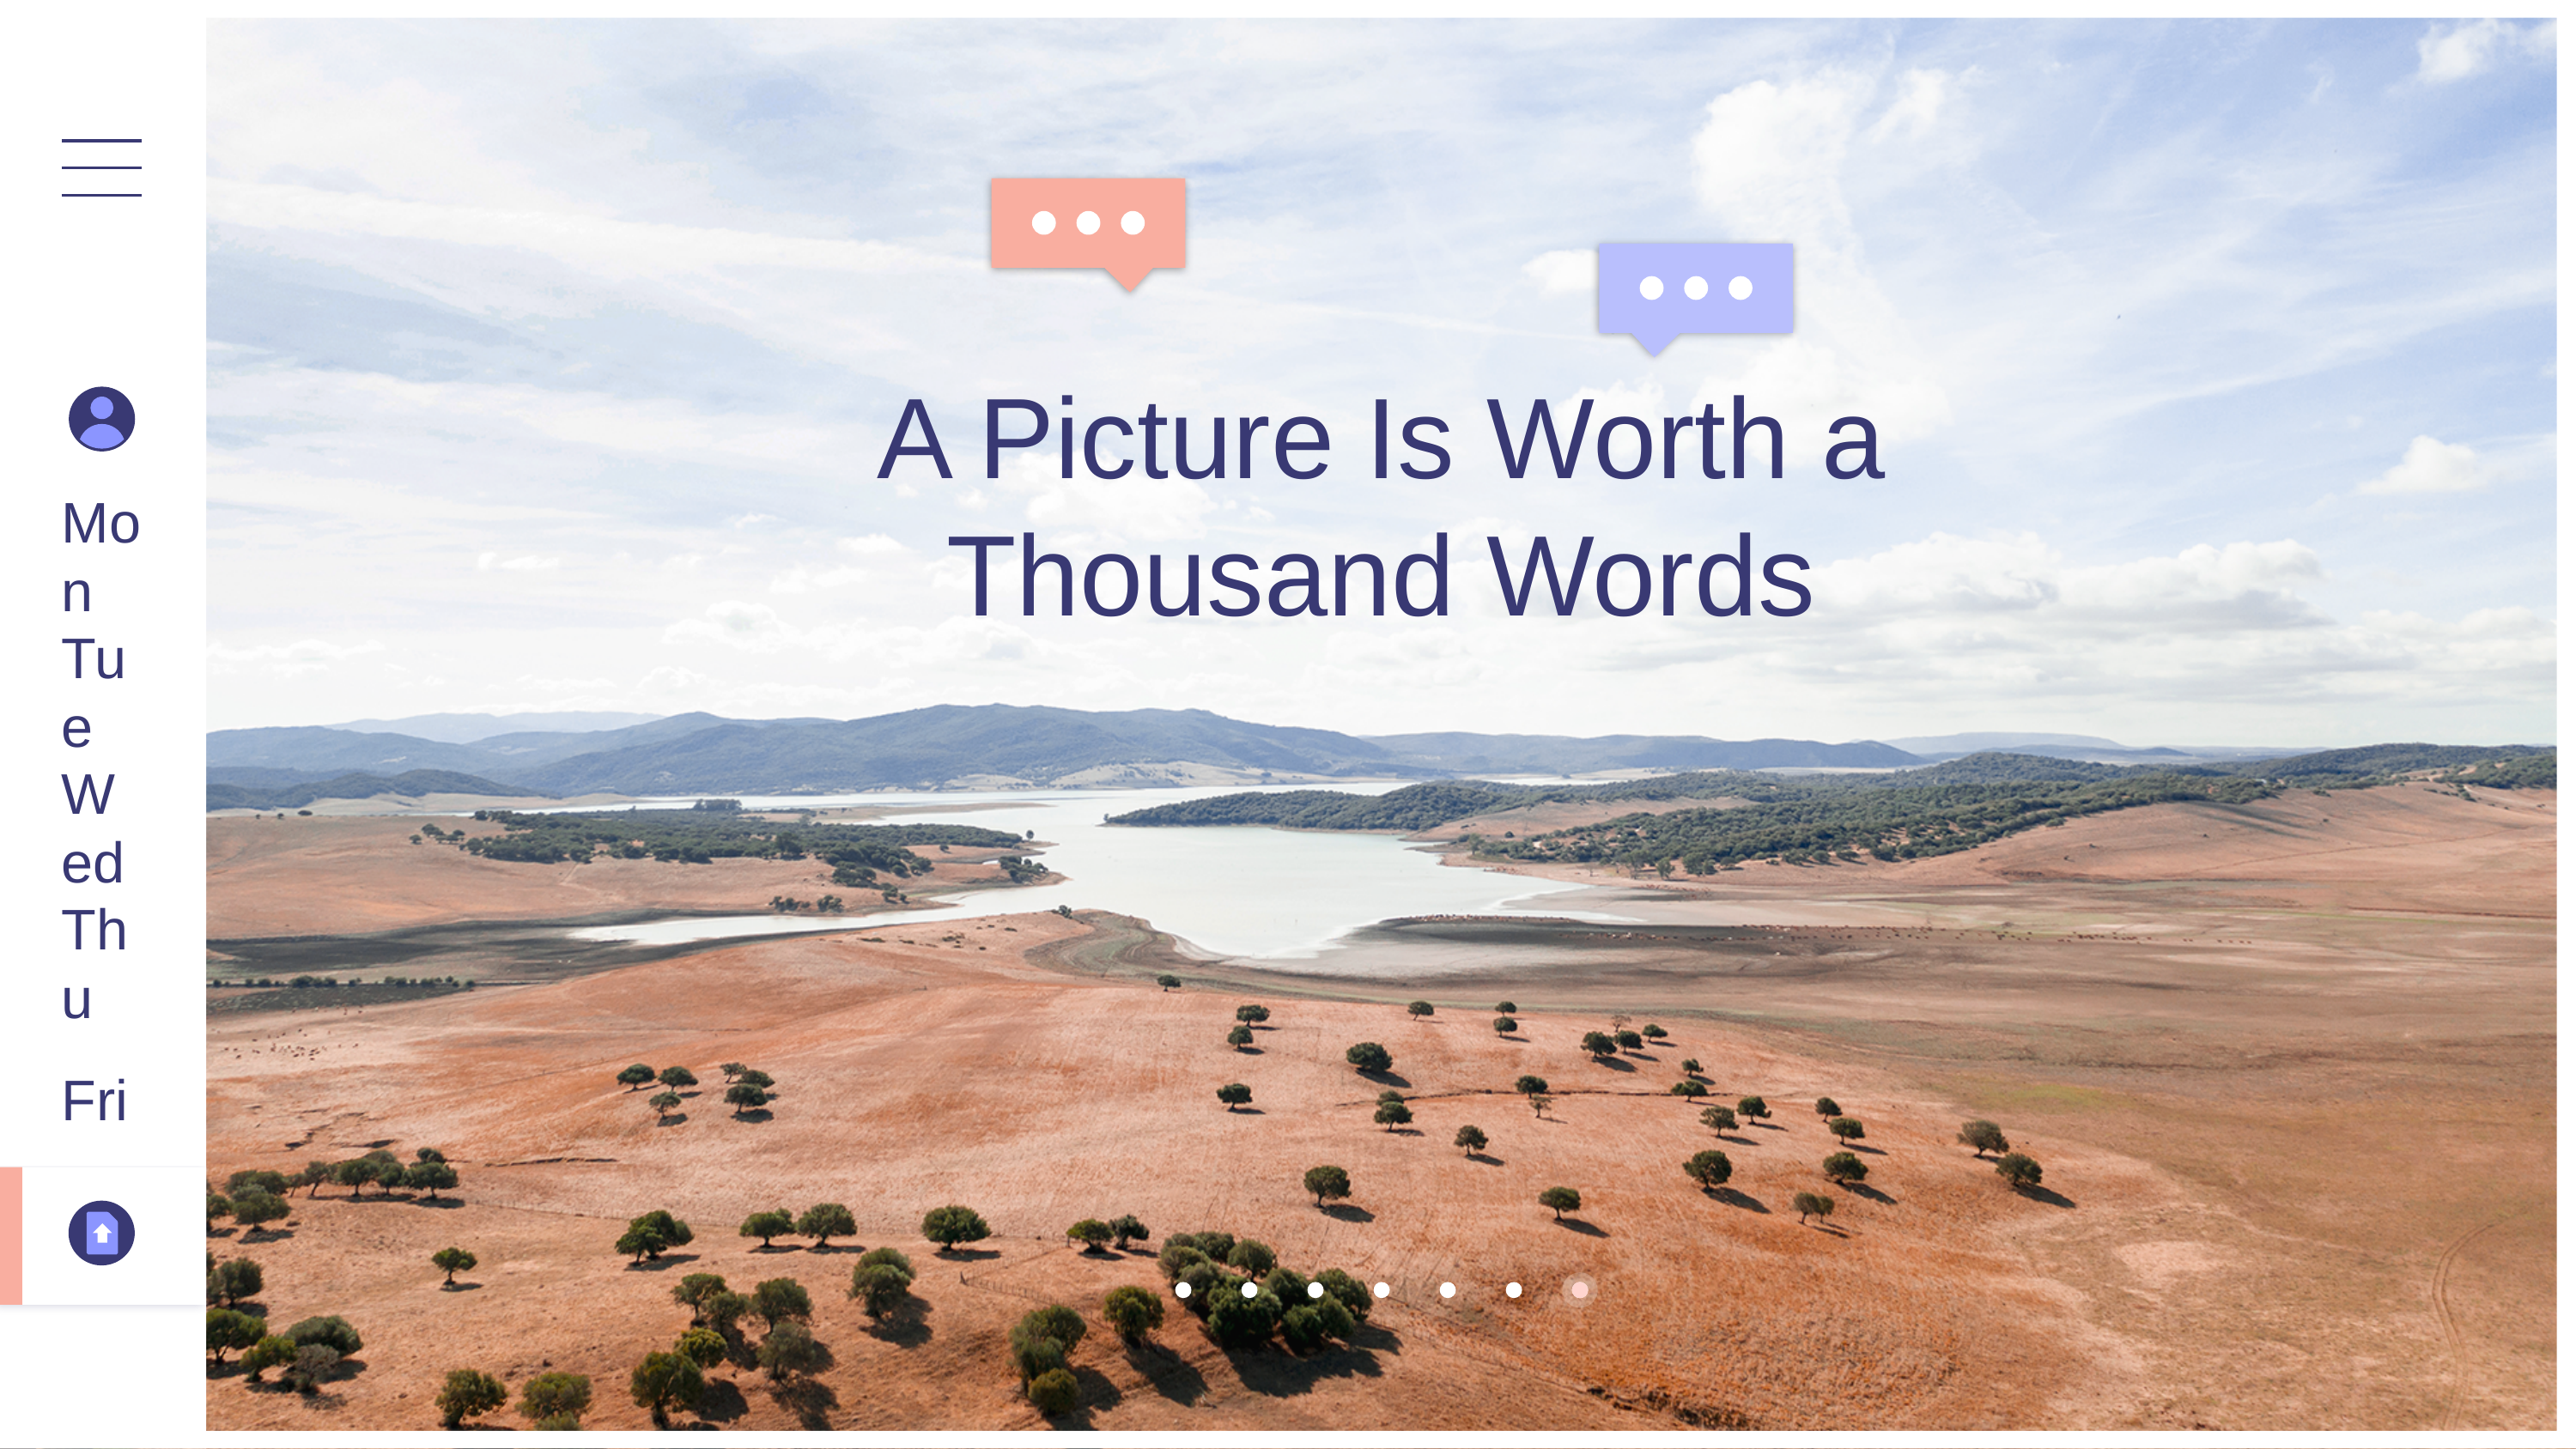

# A Picture Is Worth a Thousand Words

Mon

Tue

Wed

Thu

Fri